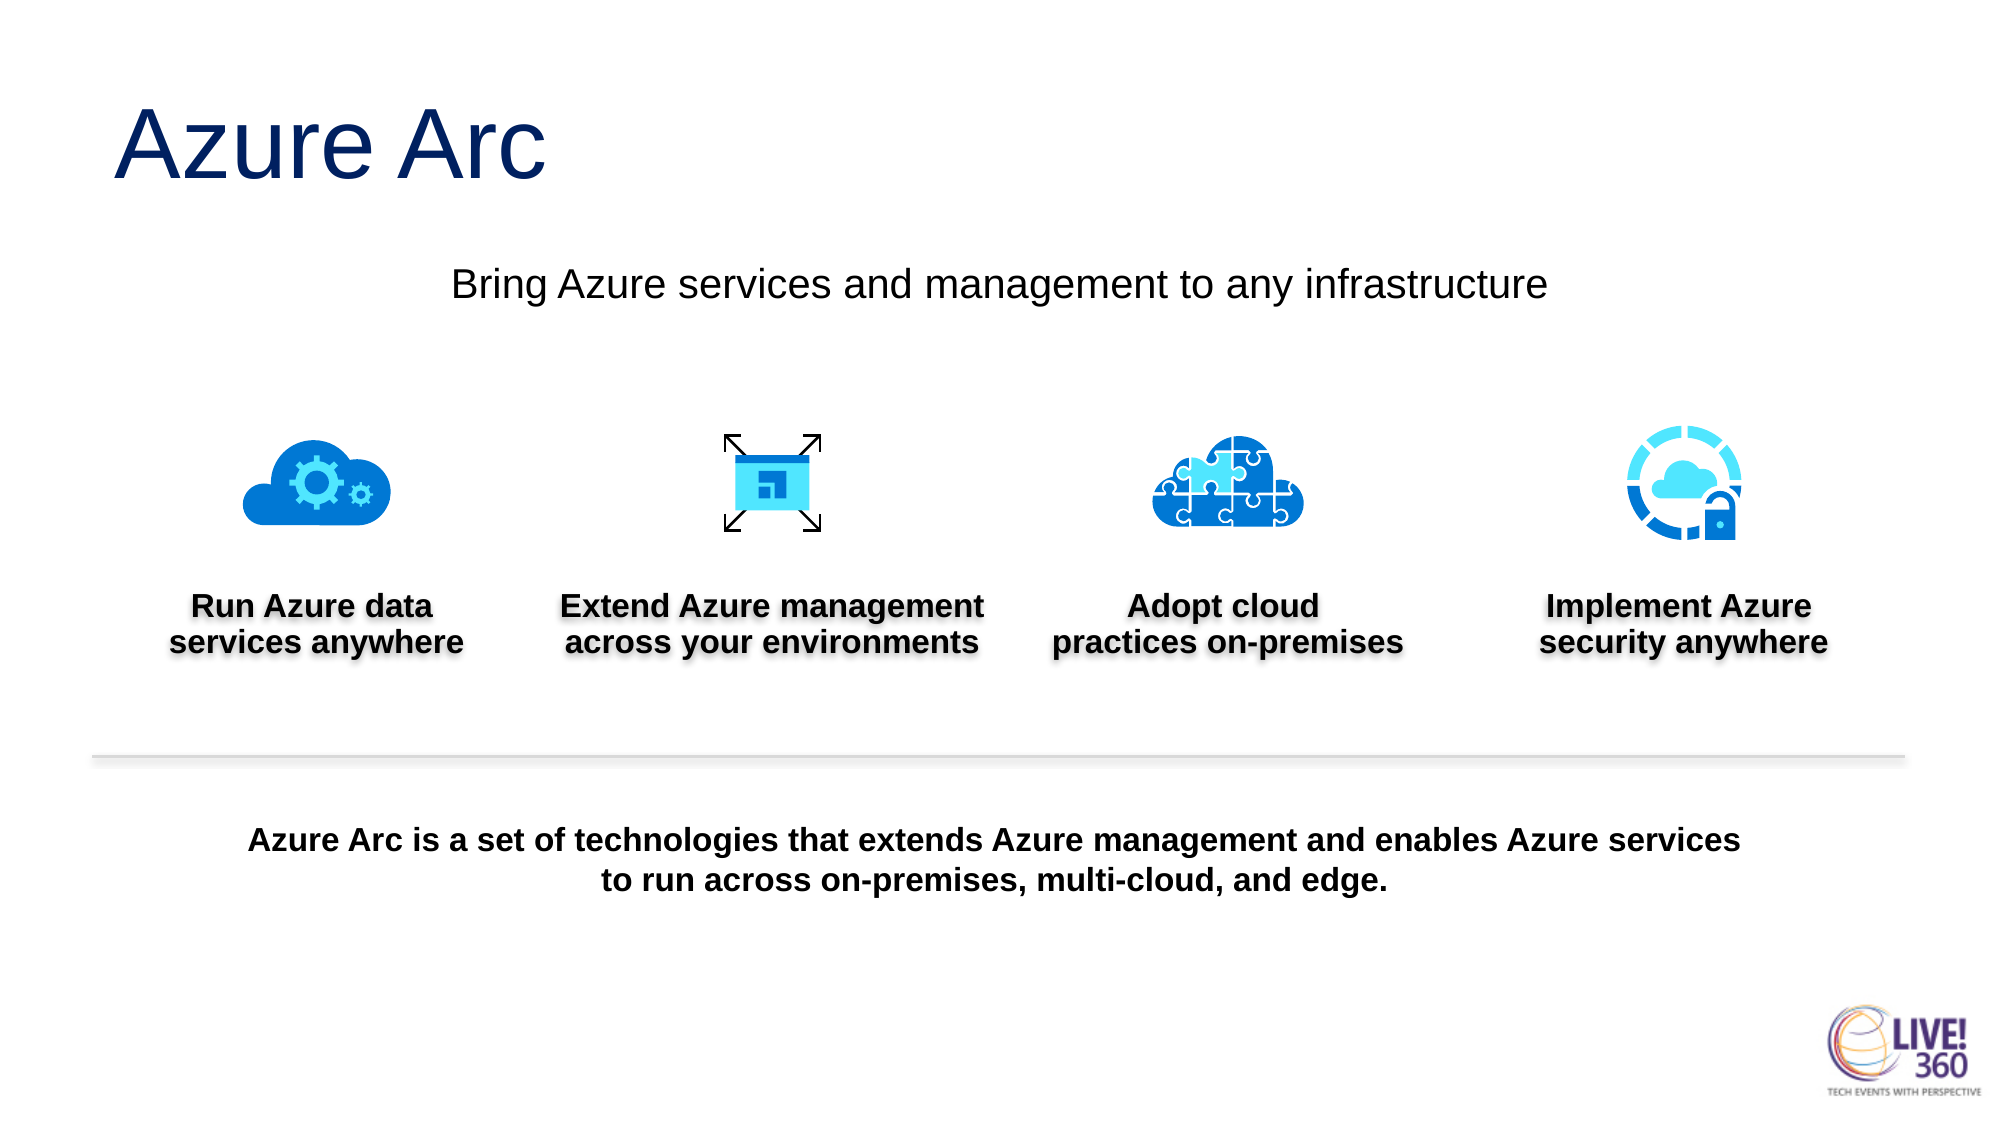

# Azure Arc
Bring Azure services and management to any infrastructure

Run Azure data
services anywhere
Extend Azure management across your environments
Adopt cloud
practices on-premises
Implement Azure
security anywhere
Azure Arc is a set of technologies that extends Azure management and enables Azure services
to run across on-premises, multi-cloud, and edge.